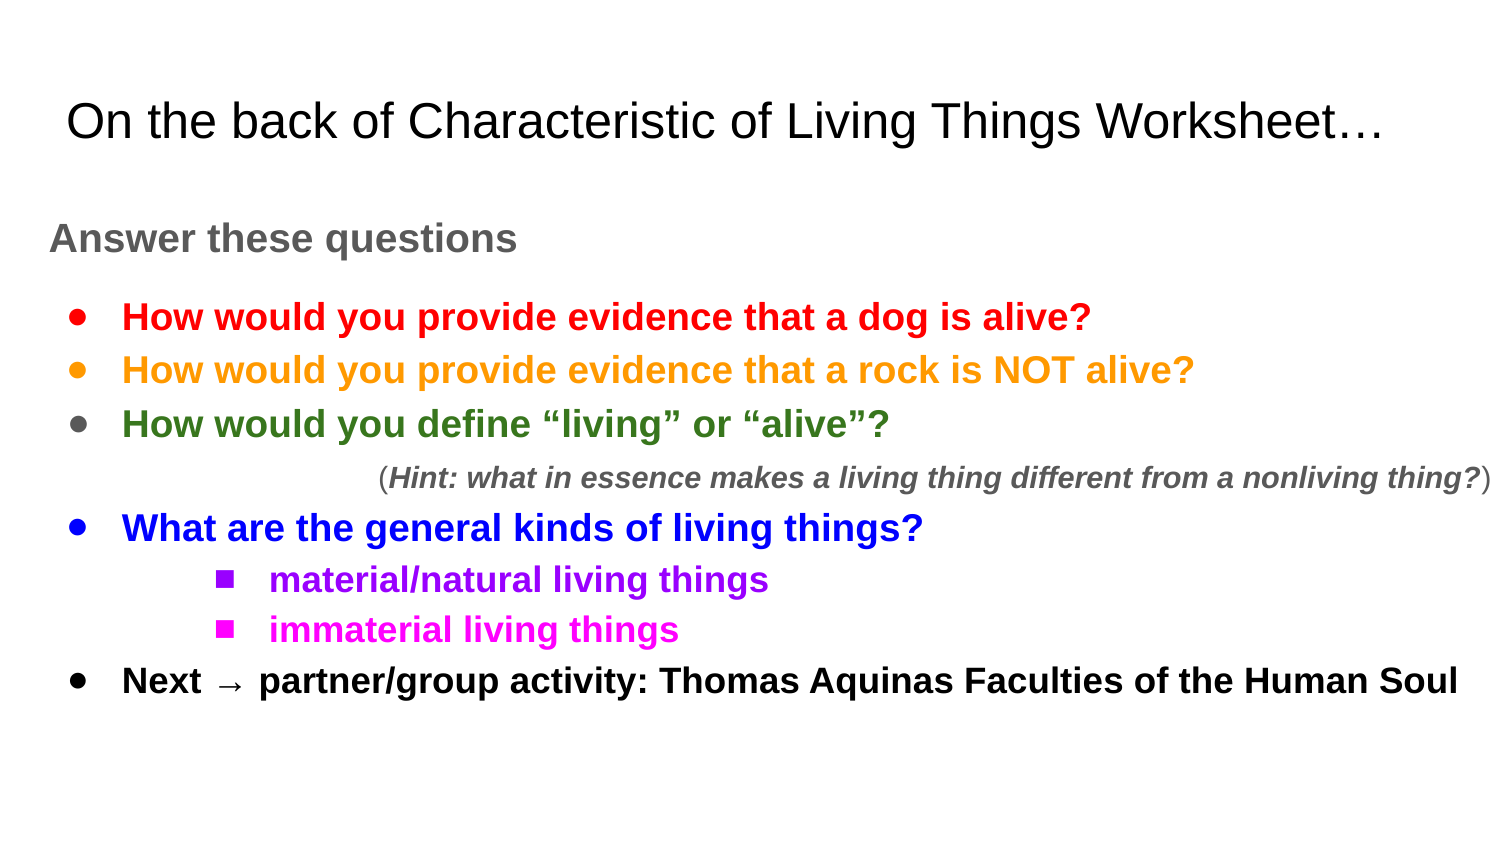

# On the back of Characteristic of Living Things Worksheet…
Answer these questions
How would you provide evidence that a dog is alive?
How would you provide evidence that a rock is NOT alive?
How would you define “living” or “alive”?                                                                                     (Hint: what in essence makes a living thing different from a nonliving thing?)
What are the general kinds of living things?
material/natural living things
immaterial living things
Next → partner/group activity: Thomas Aquinas Faculties of the Human Soul